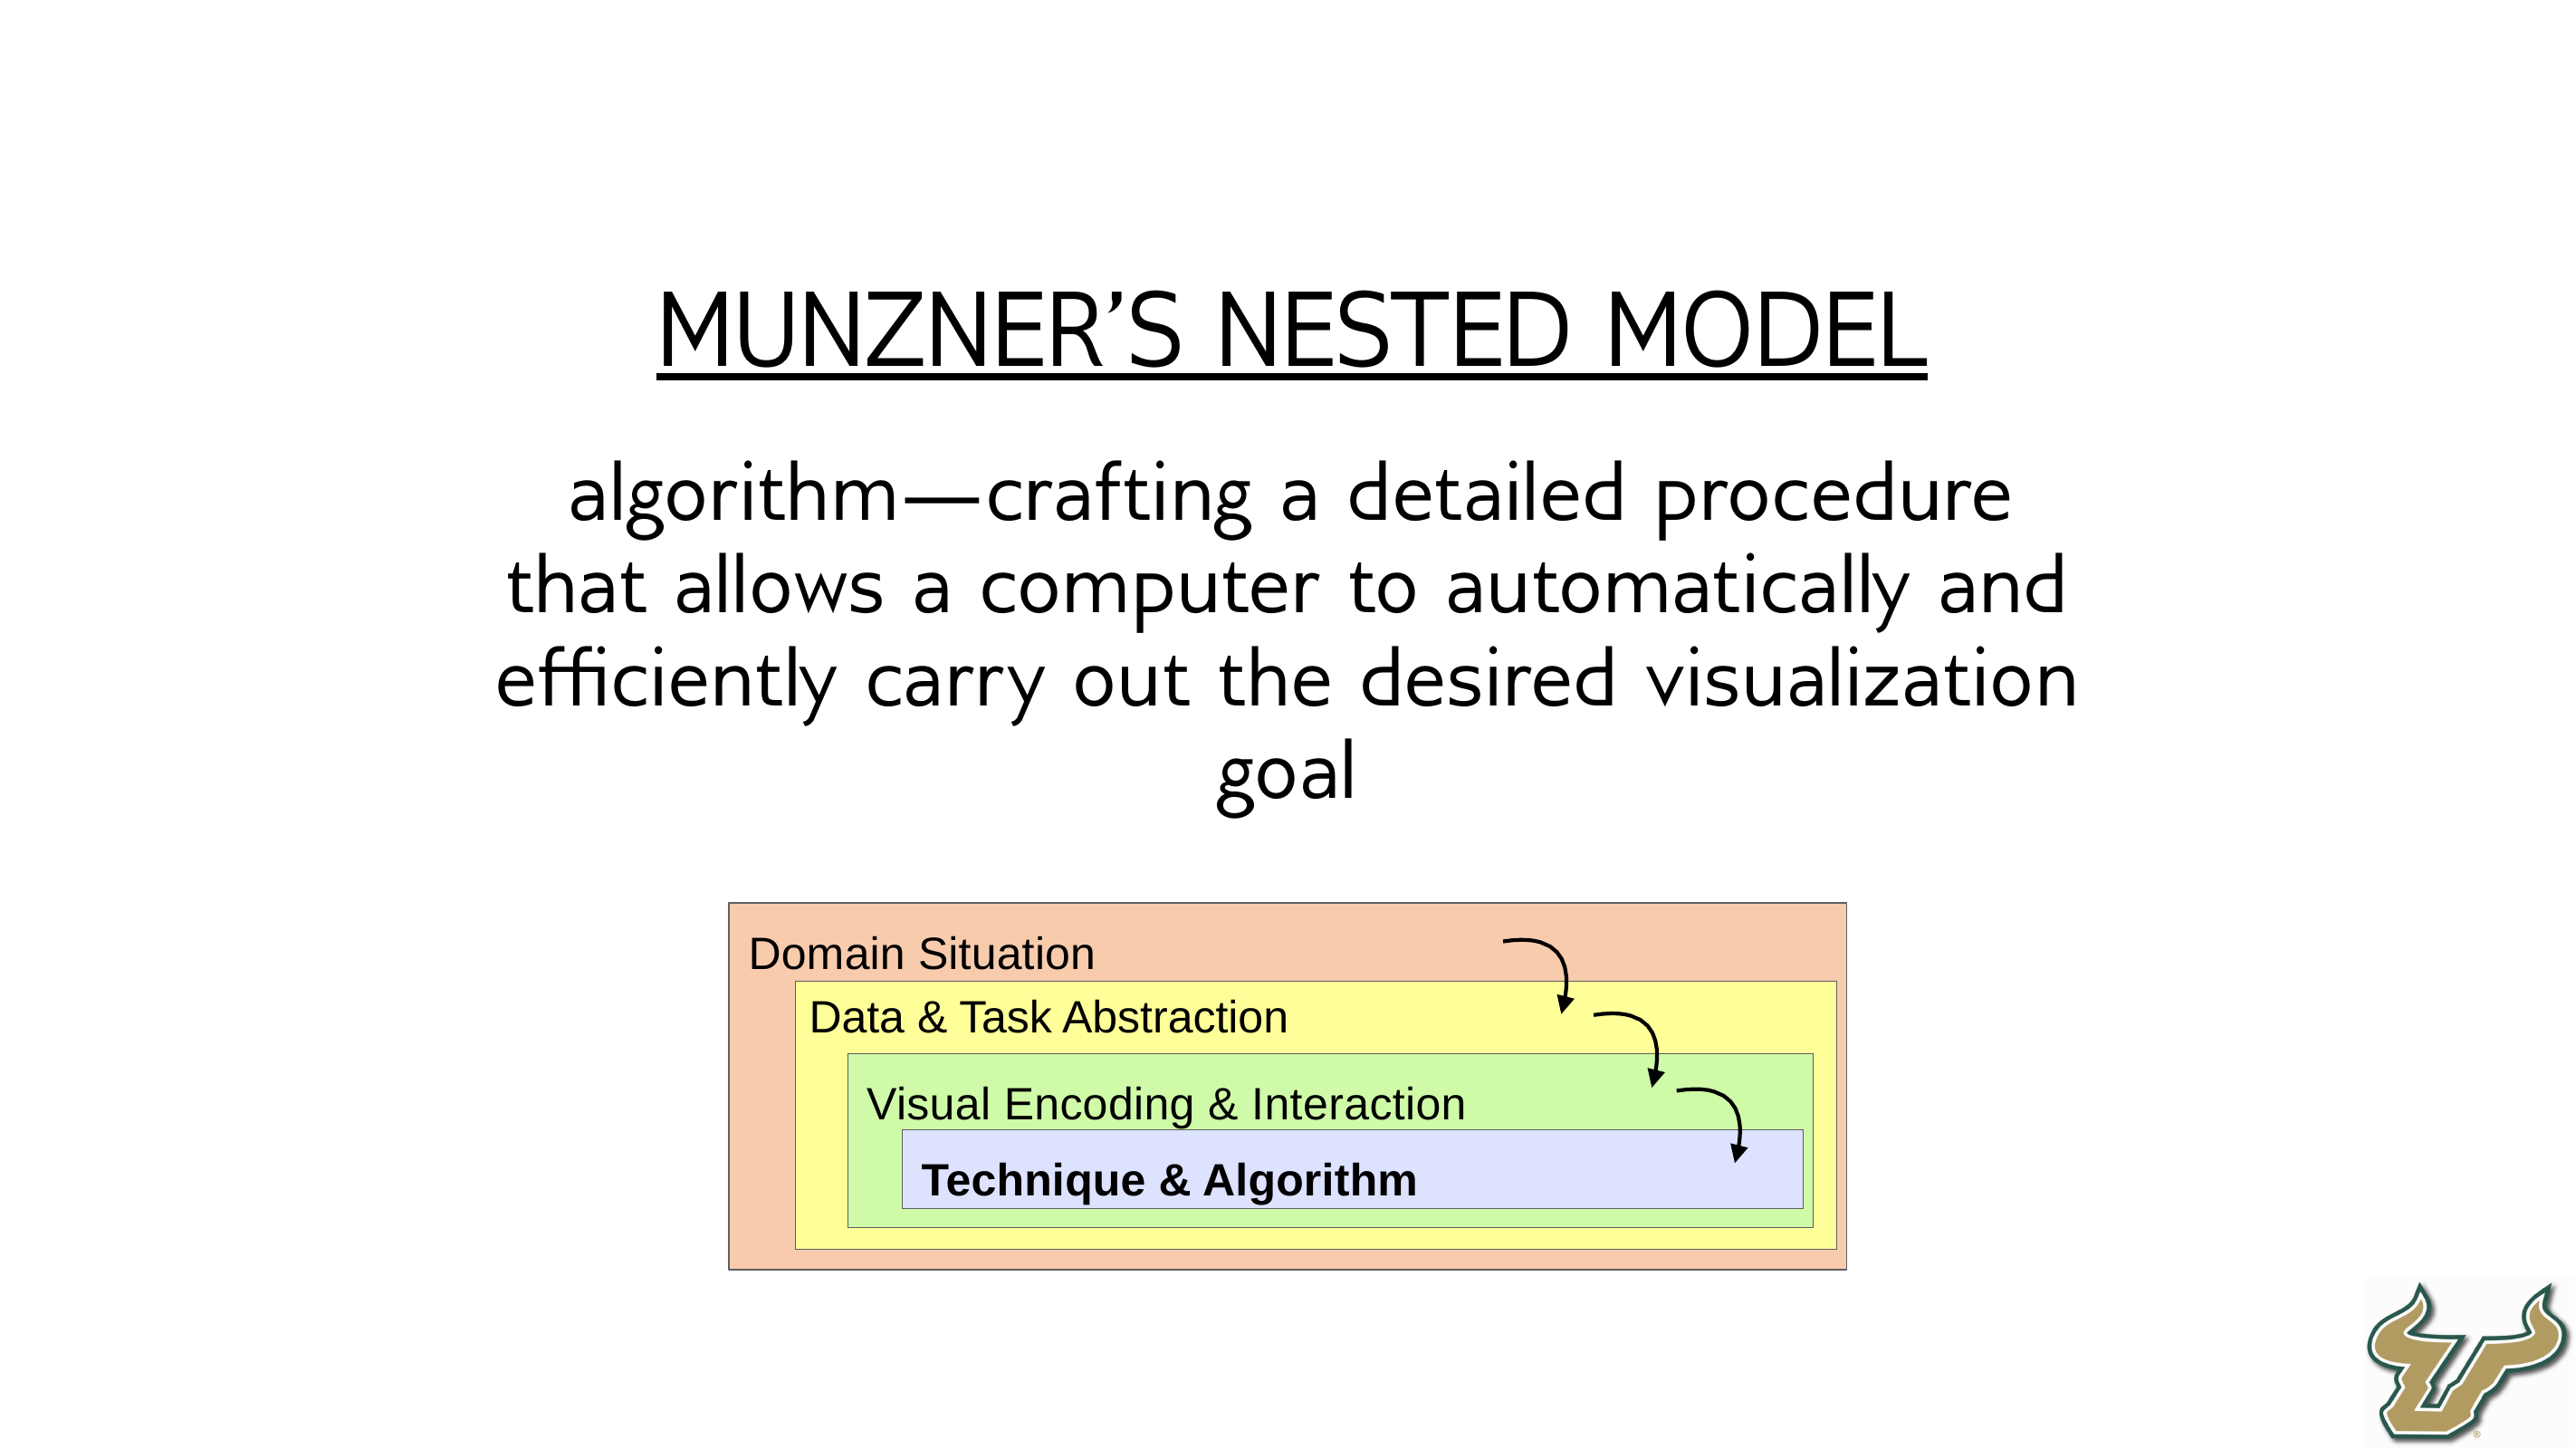

Munzner’s NESTED MODEL
algorithm—crafting a detailed procedure that allows a computer to automatically and efficiently carry out the desired visualization goal

Domain Situation

Data & Task Abstraction

Visual Encoding & Interaction

Technique & Algorithm